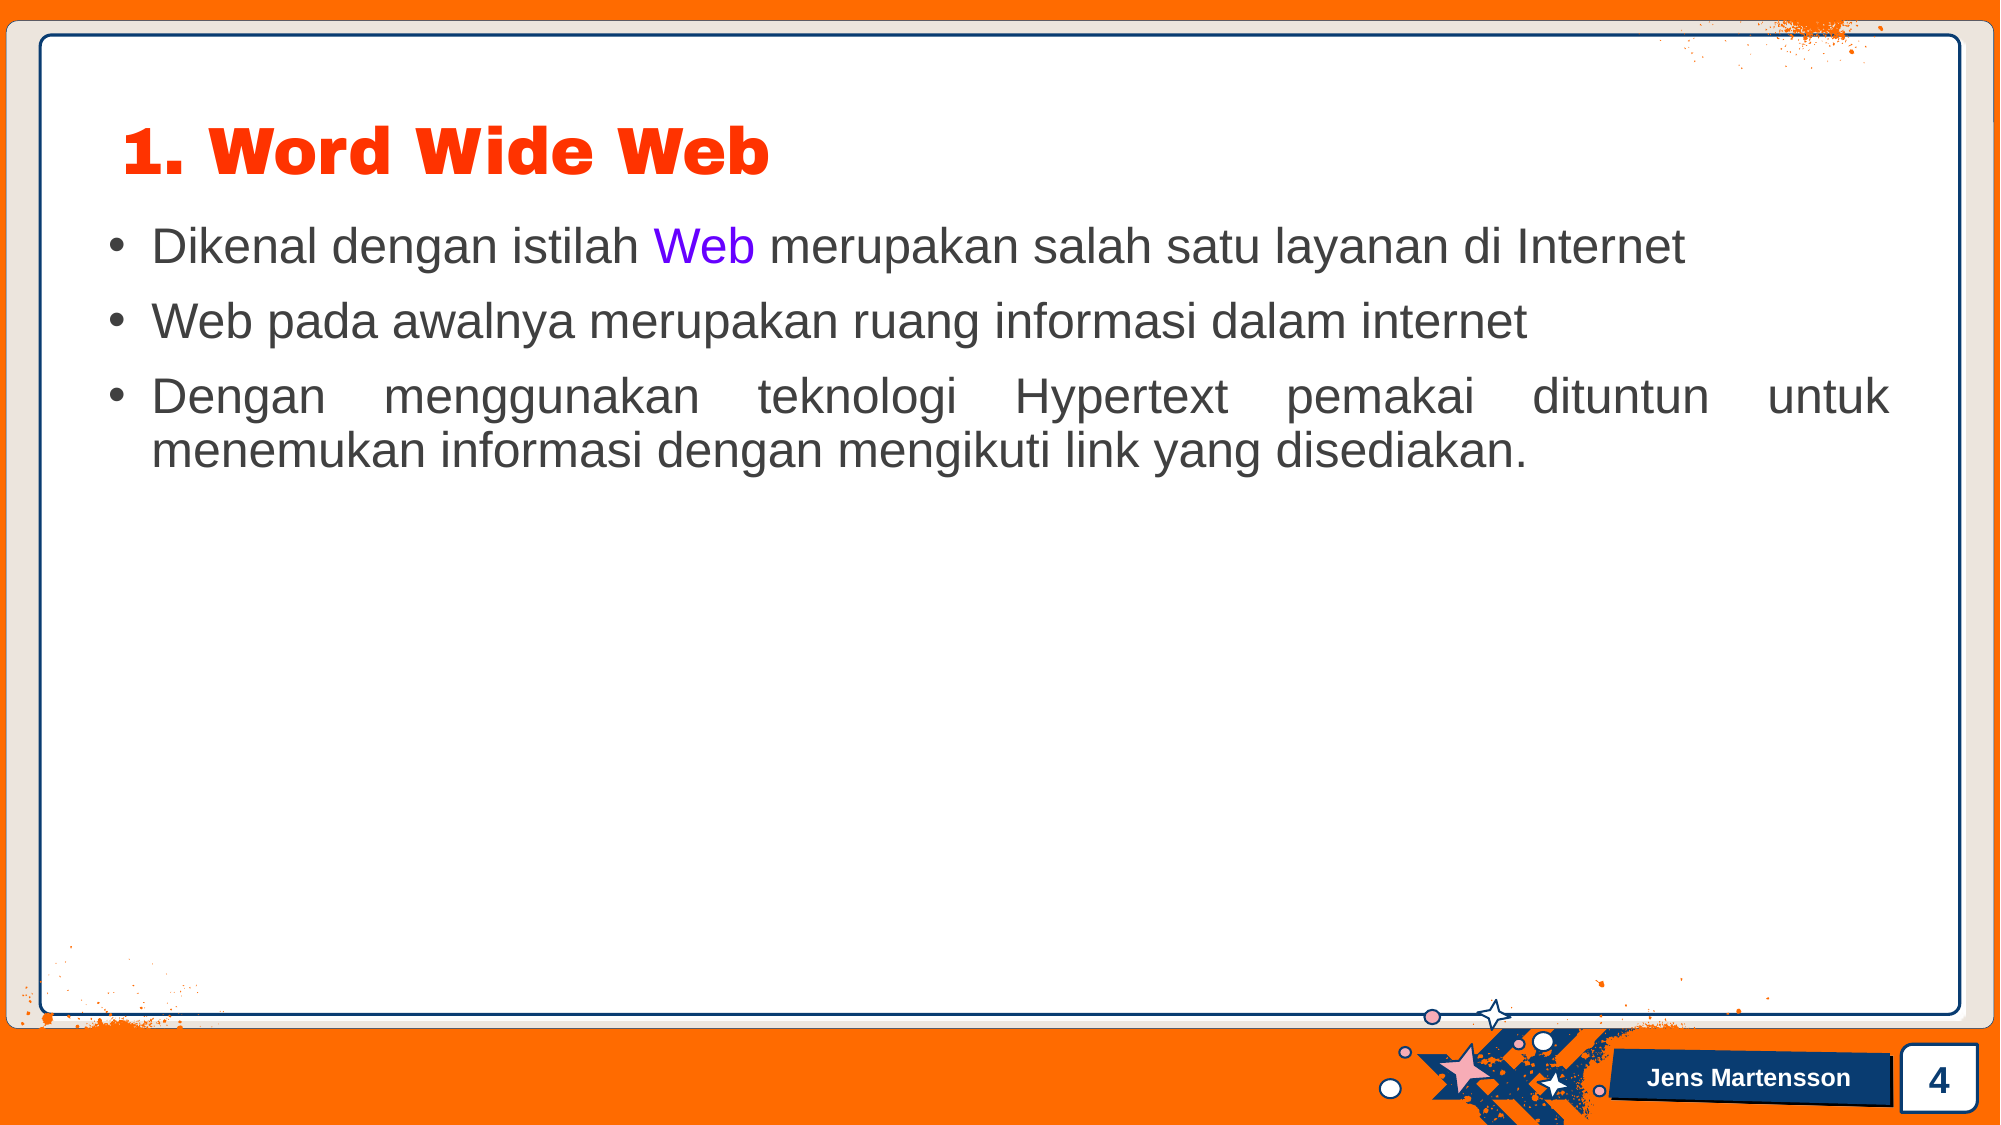

# 1. Word Wide Web
Dikenal dengan istilah Web merupakan salah satu layanan di Internet
Web pada awalnya merupakan ruang informasi dalam internet
Dengan menggunakan teknologi Hypertext pemakai dituntun untuk menemukan informasi dengan mengikuti link yang disediakan.
4